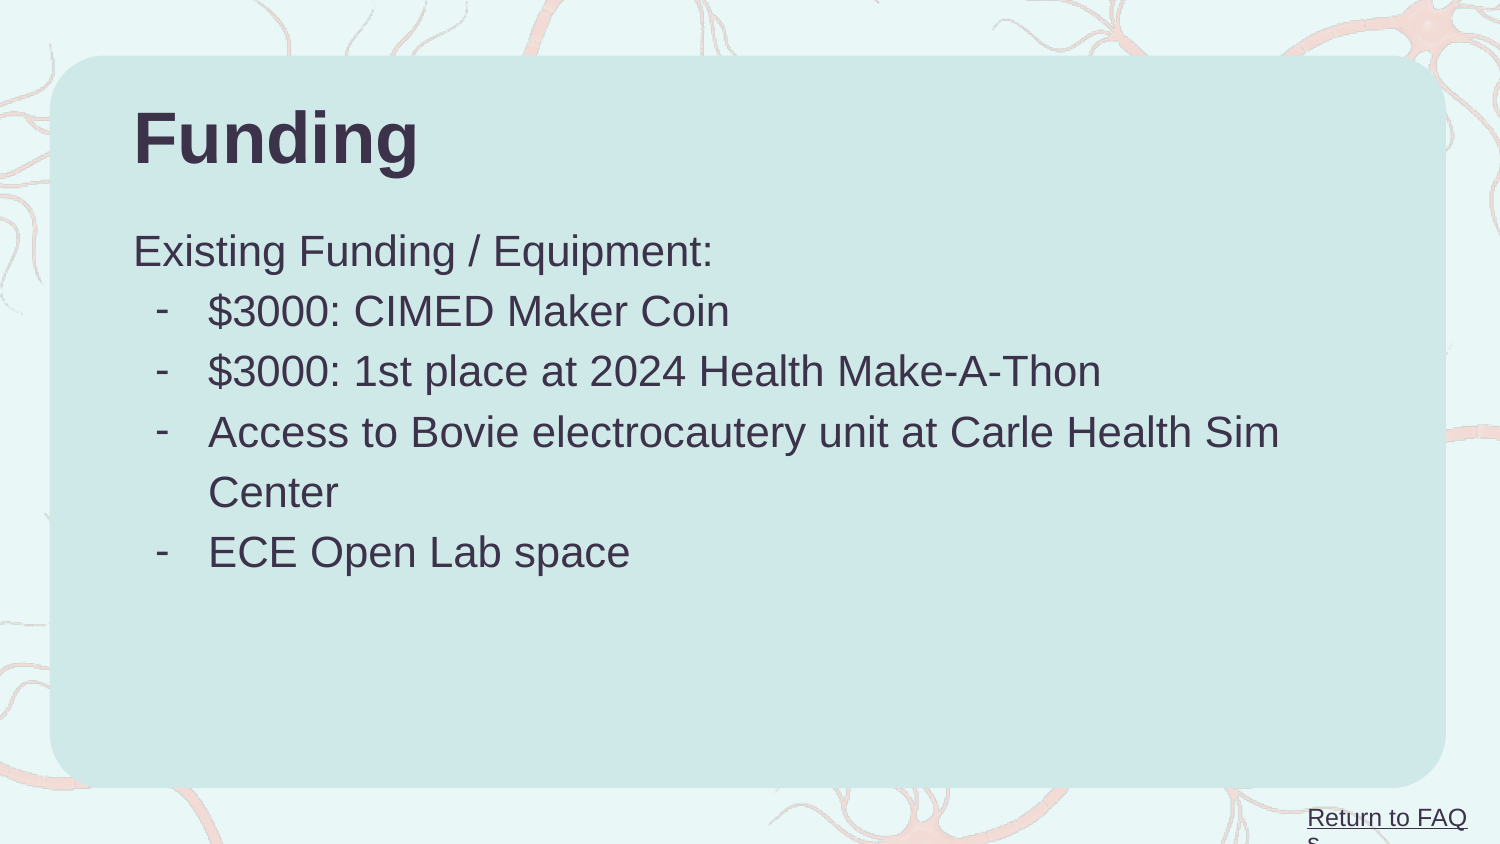

# Funding
Existing Funding / Equipment:
$3000: CIMED Maker Coin
$3000: 1st place at 2024 Health Make-A-Thon
Access to Bovie electrocautery unit at Carle Health Sim Center
ECE Open Lab space

Return to FAQs